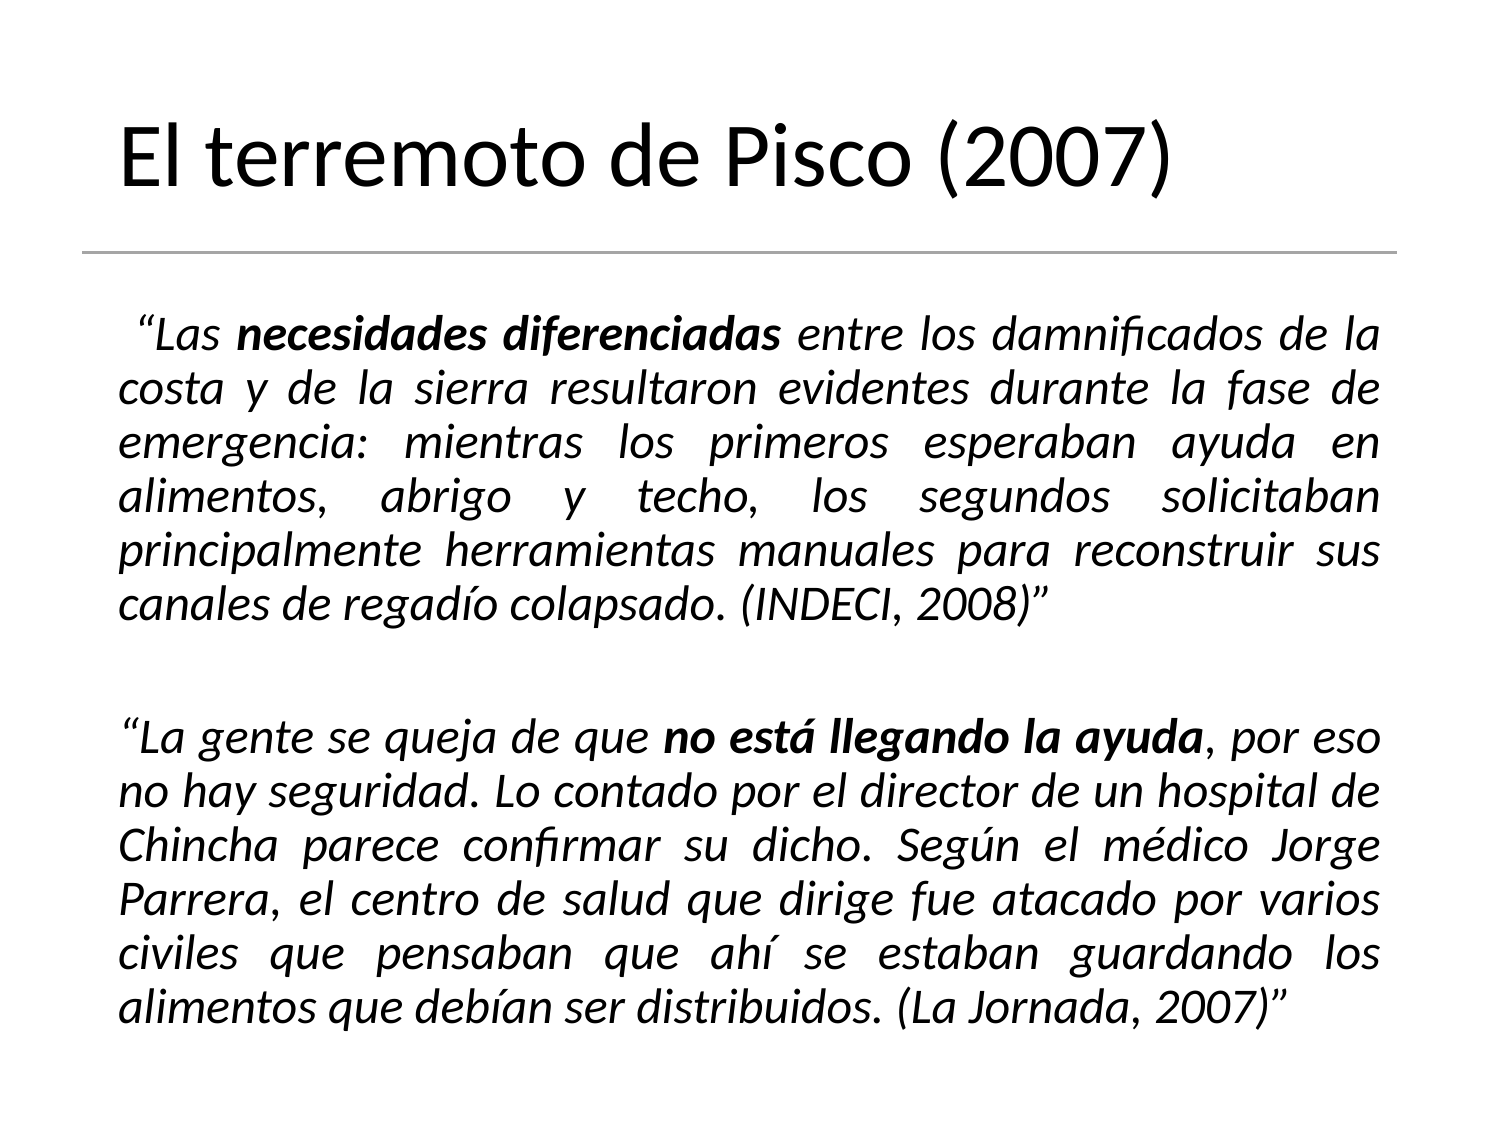

# El terremoto de Pisco (2007)
 “Las necesidades diferenciadas entre los damnificados de la costa y de la sierra resultaron evidentes durante la fase de emergencia: mientras los primeros esperaban ayuda en alimentos, abrigo y techo, los segundos solicitaban principalmente herramientas manuales para reconstruir sus canales de regadío colapsado. (INDECI, 2008)”
“La gente se queja de que no está llegando la ayuda, por eso no hay seguridad. Lo contado por el director de un hospital de Chincha parece confirmar su dicho. Según el médico Jorge Parrera, el centro de salud que dirige fue atacado por varios civiles que pensaban que ahí se estaban guardando los alimentos que debían ser distribuidos. (La Jornada, 2007)”